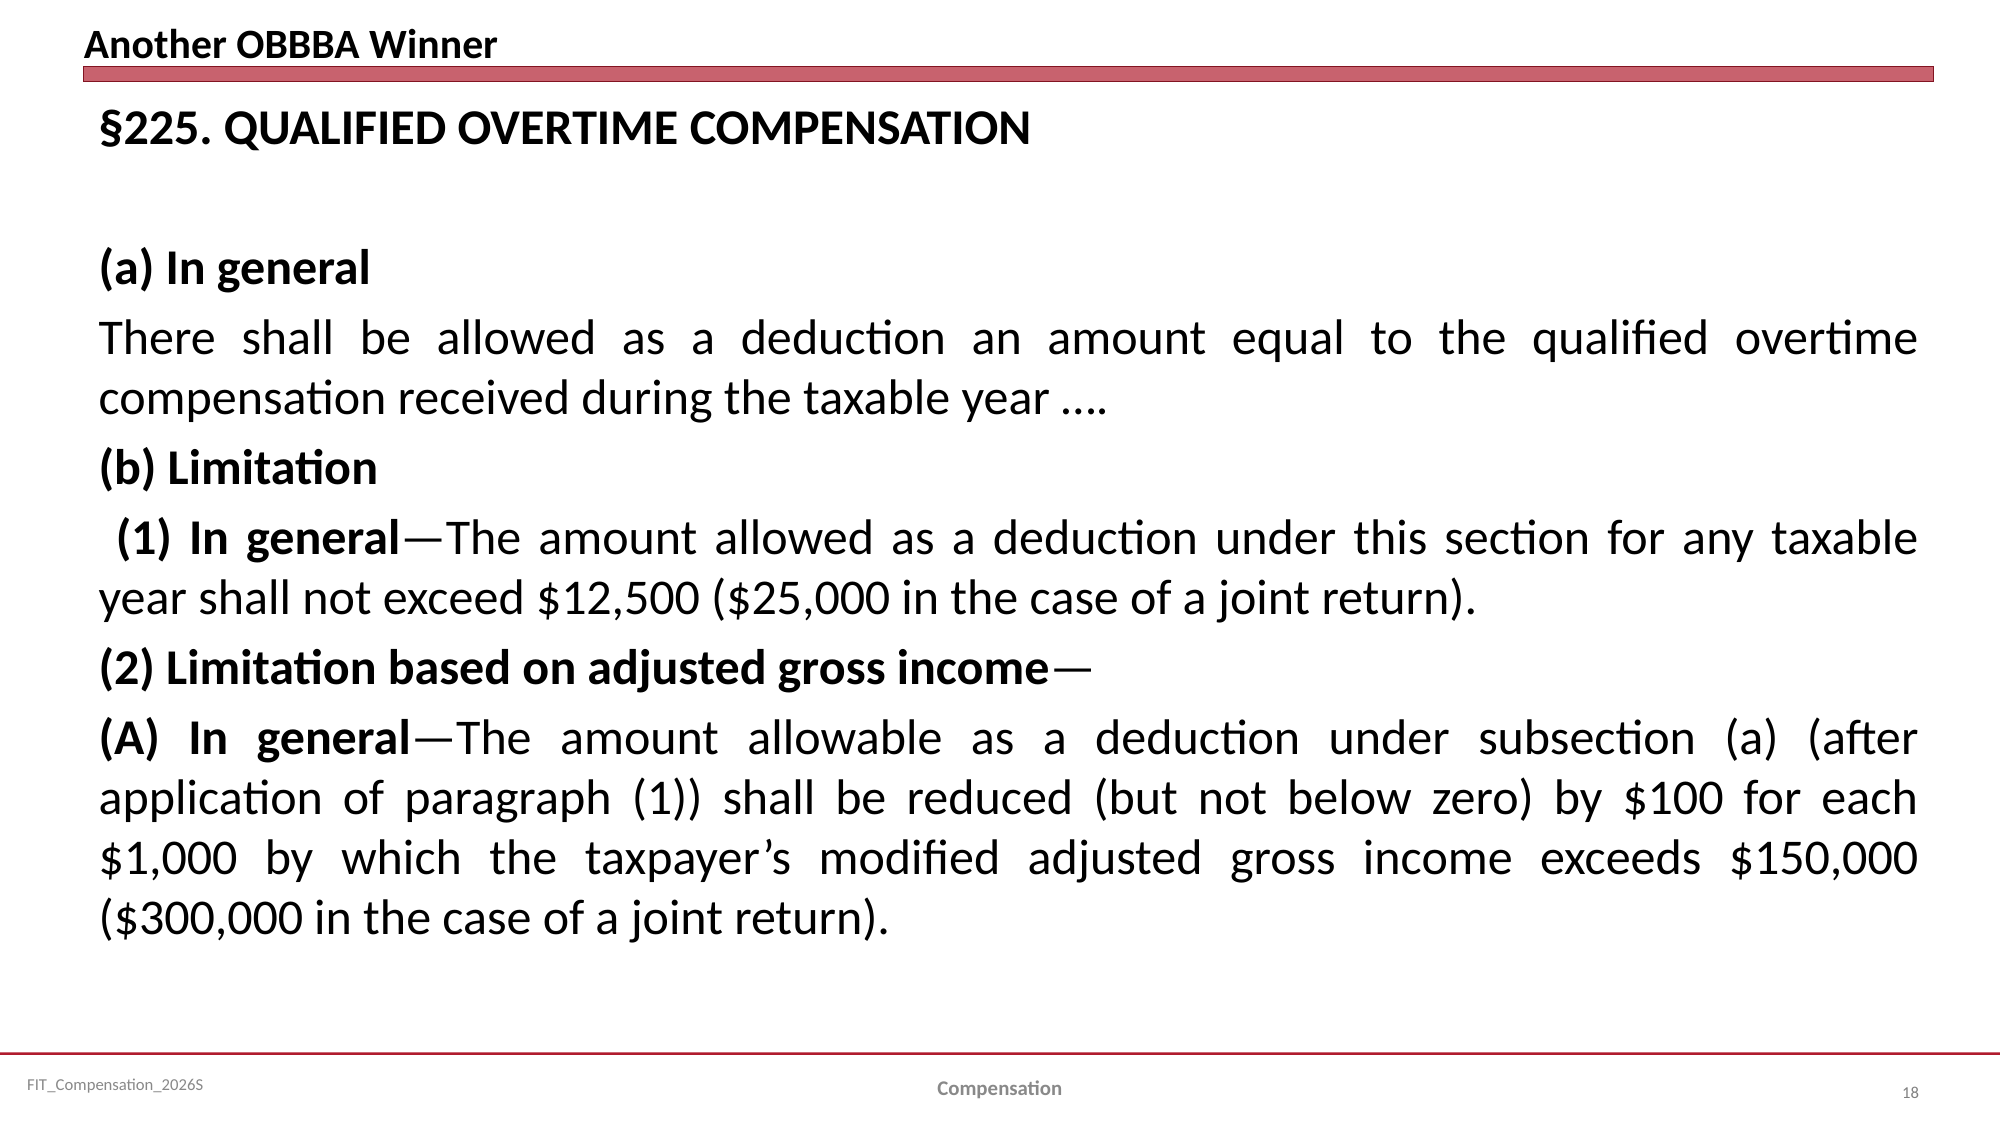

# Another OBBBA Winner
§225. QUALIFIED OVERTIME COMPENSATION

(a) In general
There shall be allowed as a deduction an amount equal to the qualified overtime compensation received during the taxable year ….
(b) Limitation
 (1) In general—The amount allowed as a deduction under this section for any taxable year shall not exceed $12,500 ($25,000 in the case of a joint return).
(2) Limitation based on adjusted gross income—
(A) In general—The amount allowable as a deduction under subsection (a) (after application of paragraph (1)) shall be reduced (but not below zero) by $100 for each $1,000 by which the taxpayer’s modified adjusted gross income exceeds $150,000 ($300,000 in the case of a joint return).

Compensation
18